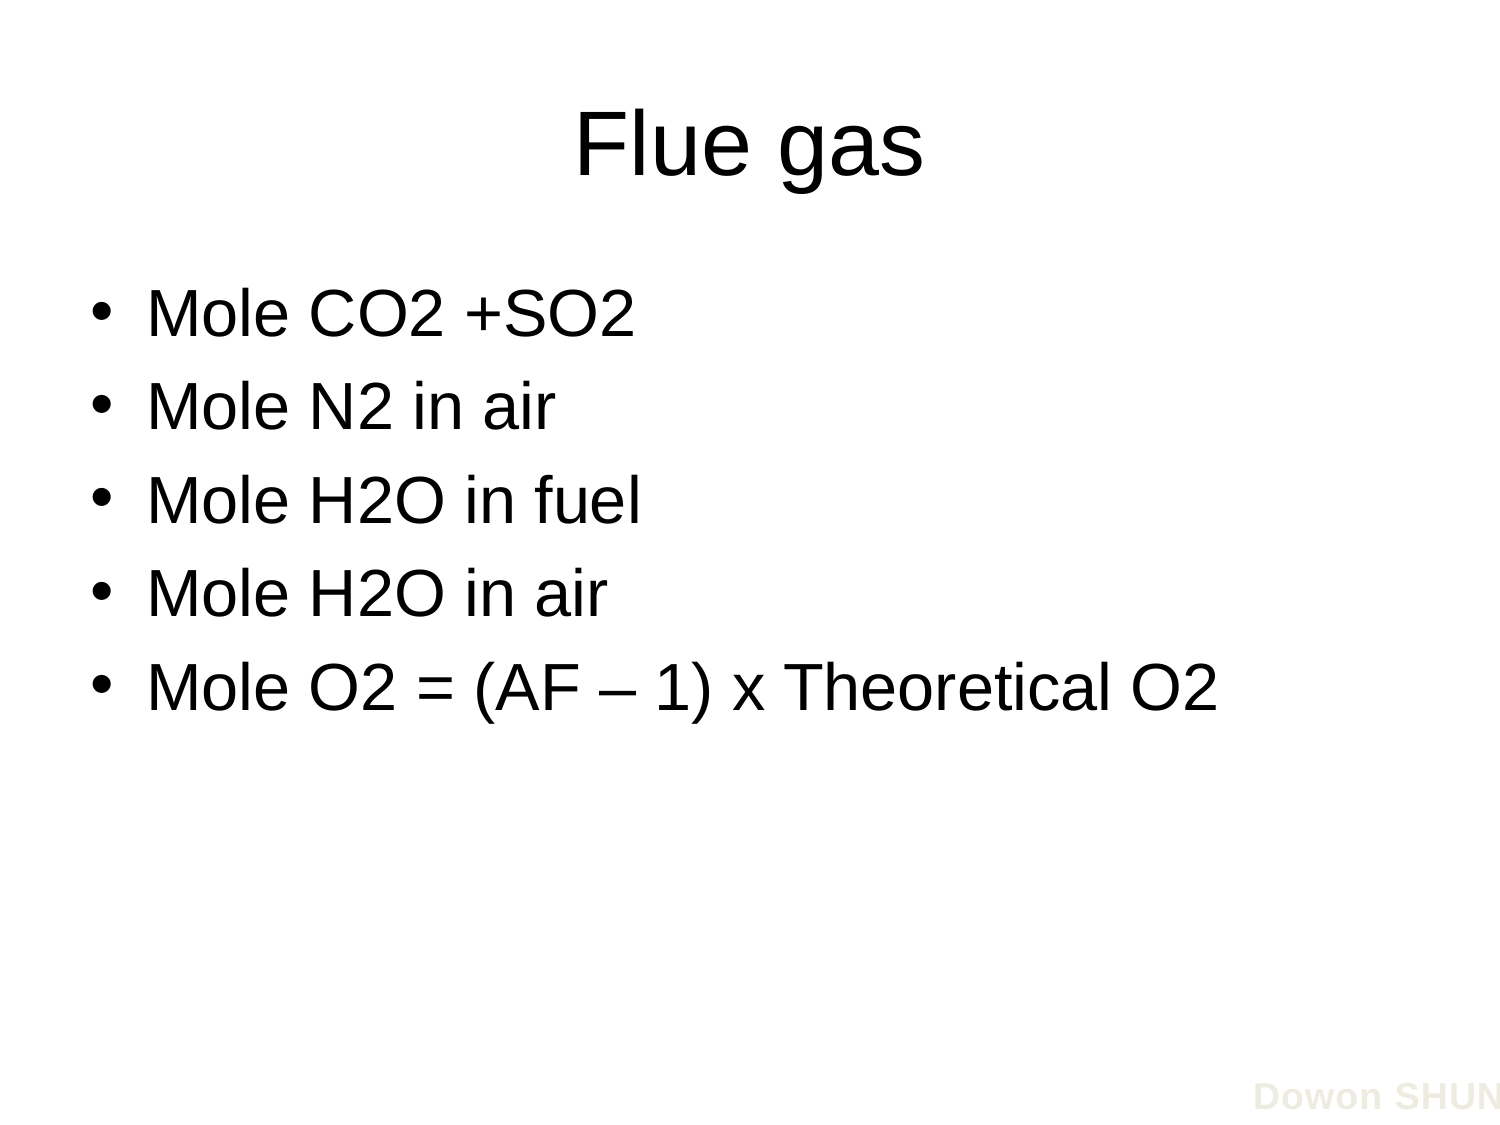

# Flue gas
Mole CO2 +SO2
Mole N2 in air
Mole H2O in fuel
Mole H2O in air
Mole O2 = (AF – 1) x Theoretical O2